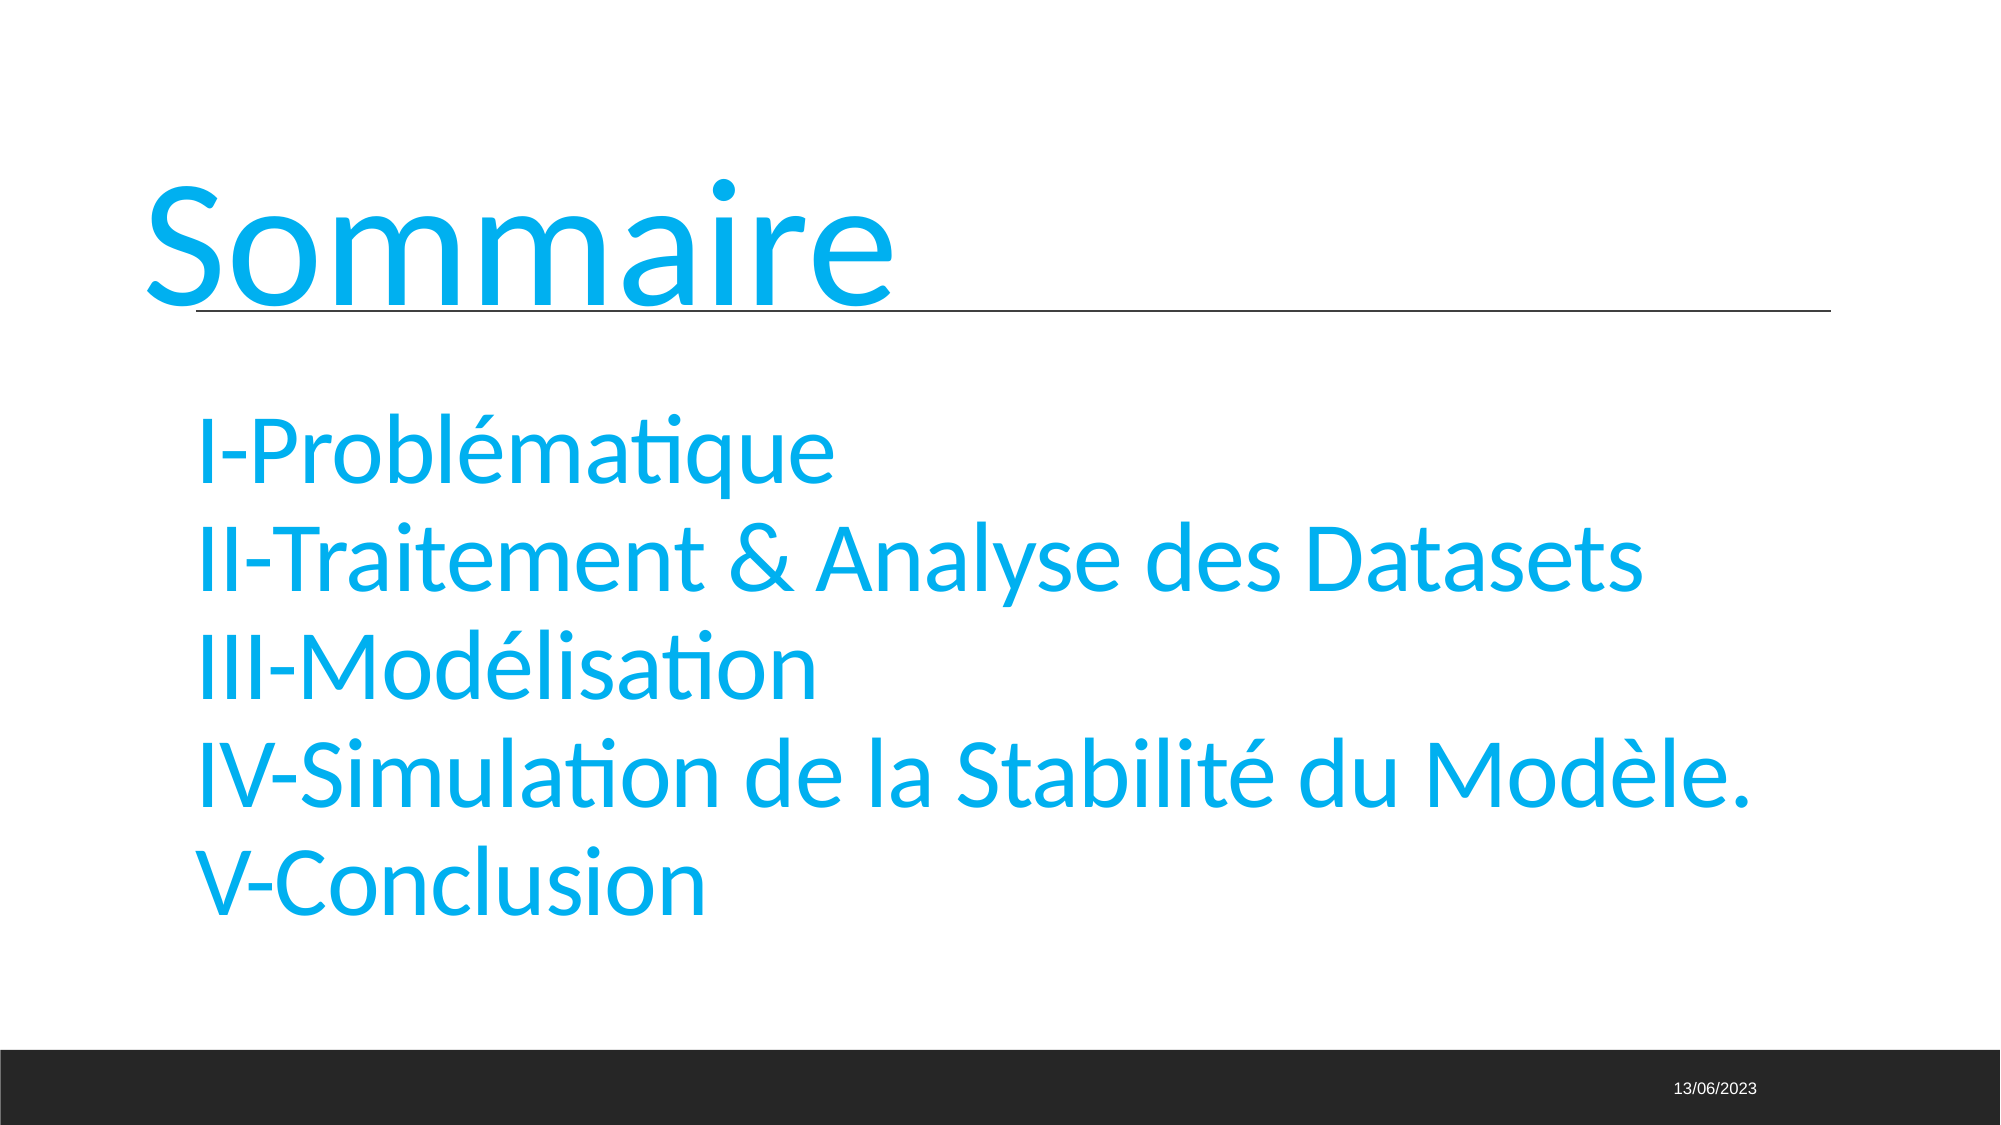

Sommaire
# I-Problématique II-Traitement & Analyse des Datasets III-Modélisation IV-Simulation de la Stabilité du Modèle. V-Conclusion
13/06/2023